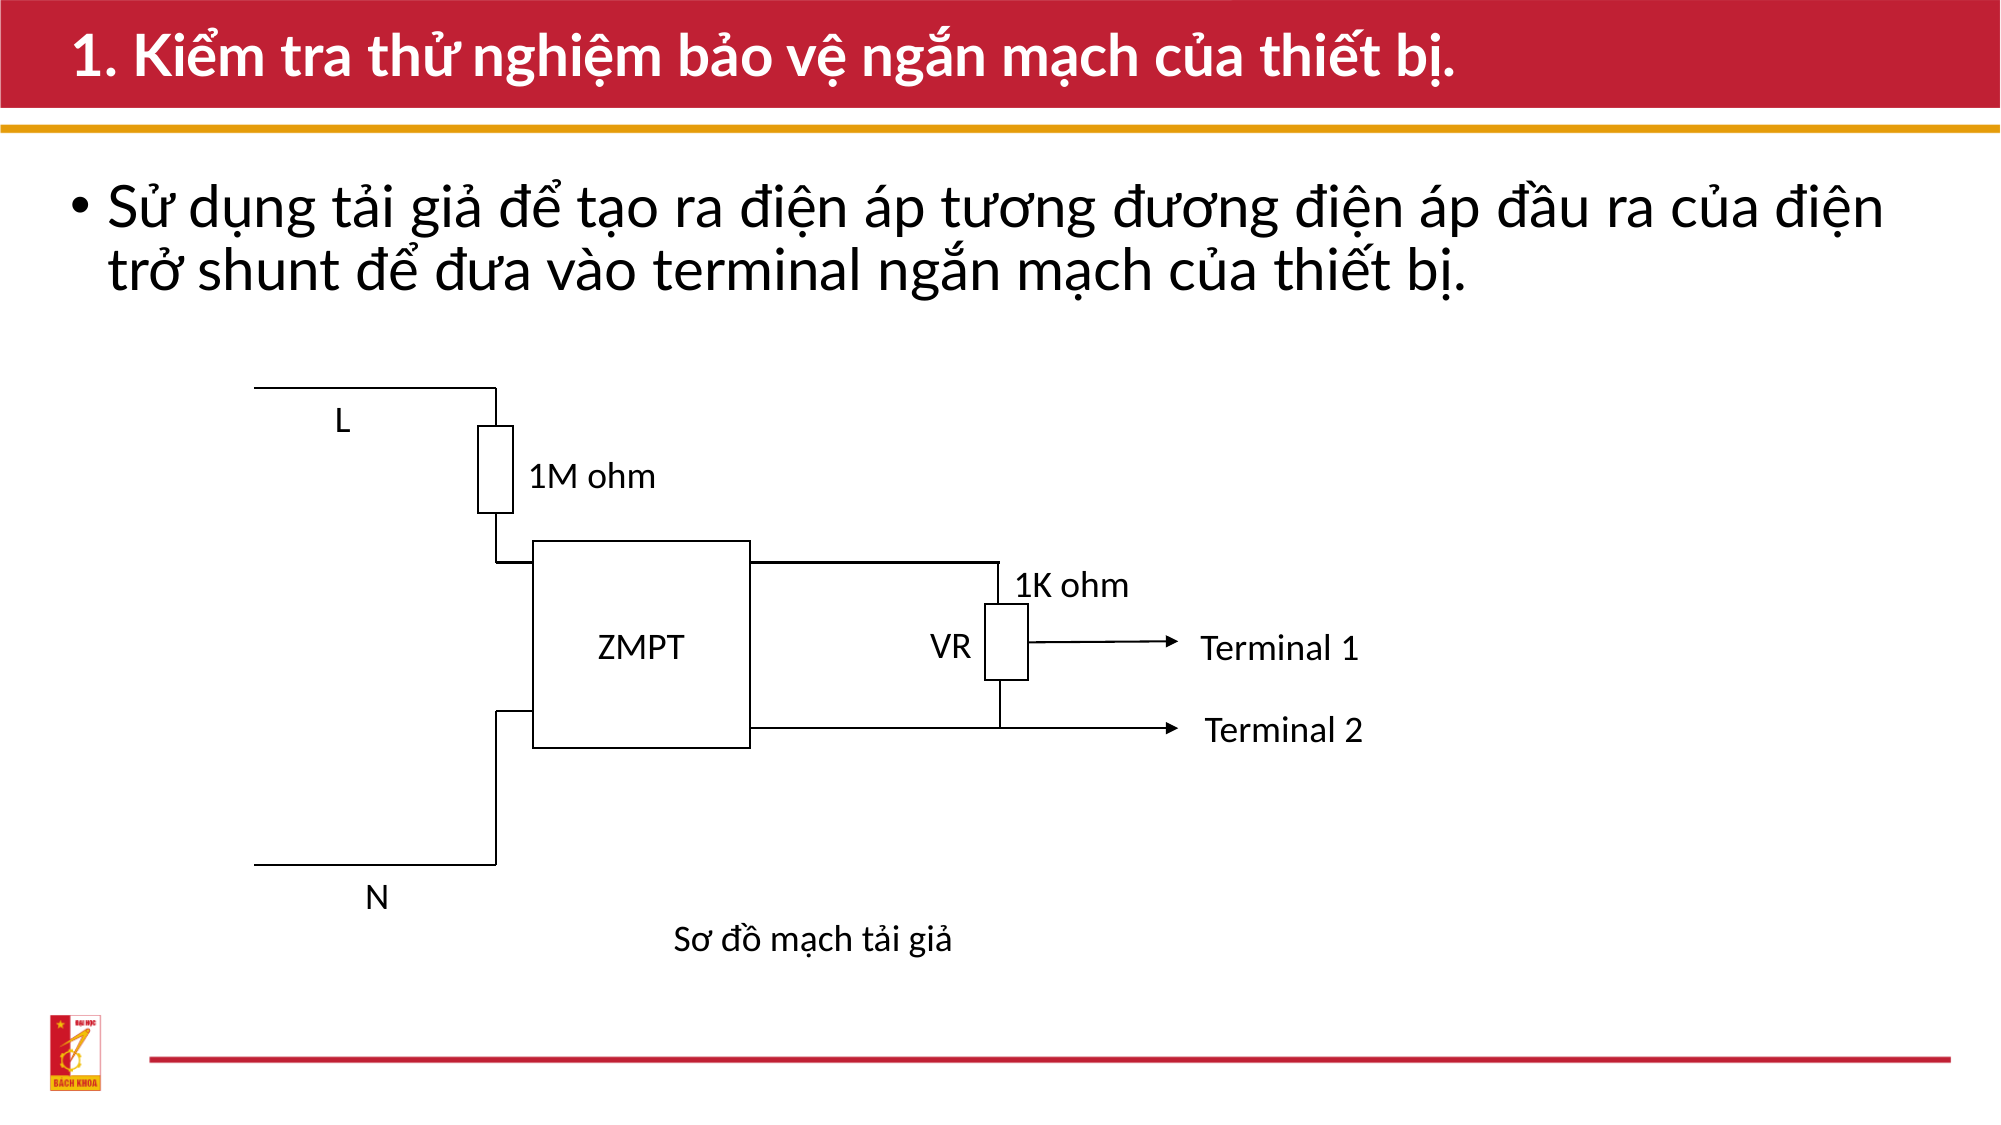

# 1. Kiểm tra thử nghiệm bảo vệ ngắn mạch của thiết bị.
Sử dụng tải giả để tạo ra điện áp tương đương điện áp đầu ra của điện trở shunt để đưa vào terminal ngắn mạch của thiết bị.
L

1M ohm
ZMPT
1K ohm

VR
Terminal 1
Terminal 2
N
Sơ đồ mạch tải giả